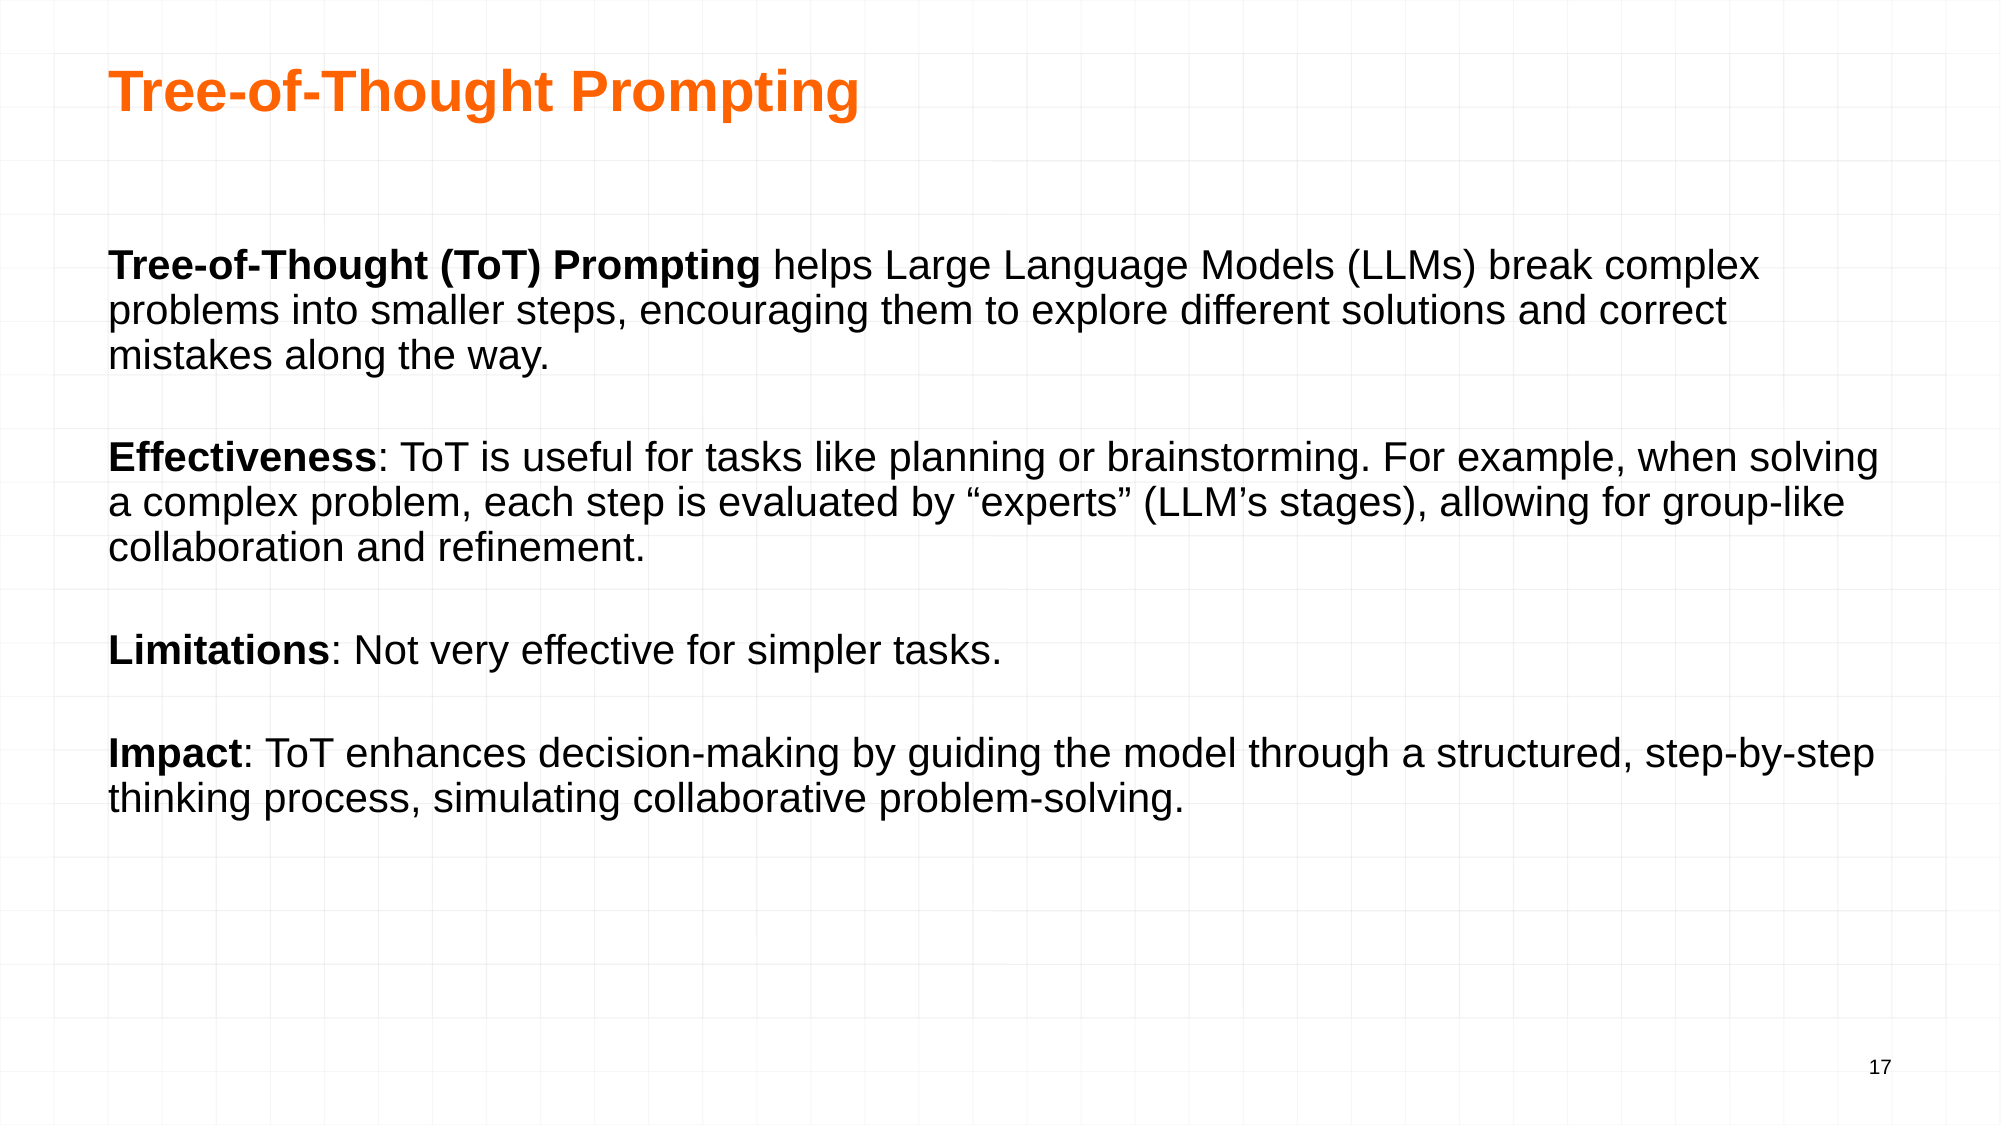

Using bullets with indent button
Use the indent button to create the text levels with the appropriate bullet.

# Tree-of-Thought Prompting

Tree-of-Thought (ToT) Prompting helps Large Language Models (LLMs) break complex problems into smaller steps, encouraging them to explore different solutions and correct mistakes along the way.

Effectiveness: ToT is useful for tasks like planning or brainstorming. For example, when solving a complex problem, each step is evaluated by “experts” (LLM’s stages), allowing for group-like collaboration and refinement.

Limitations: Not very effective for simpler tasks.

Impact: ToT enhances decision-making by guiding the model through a structured, step-by-step thinking process, simulating collaborative problem-solving.
17